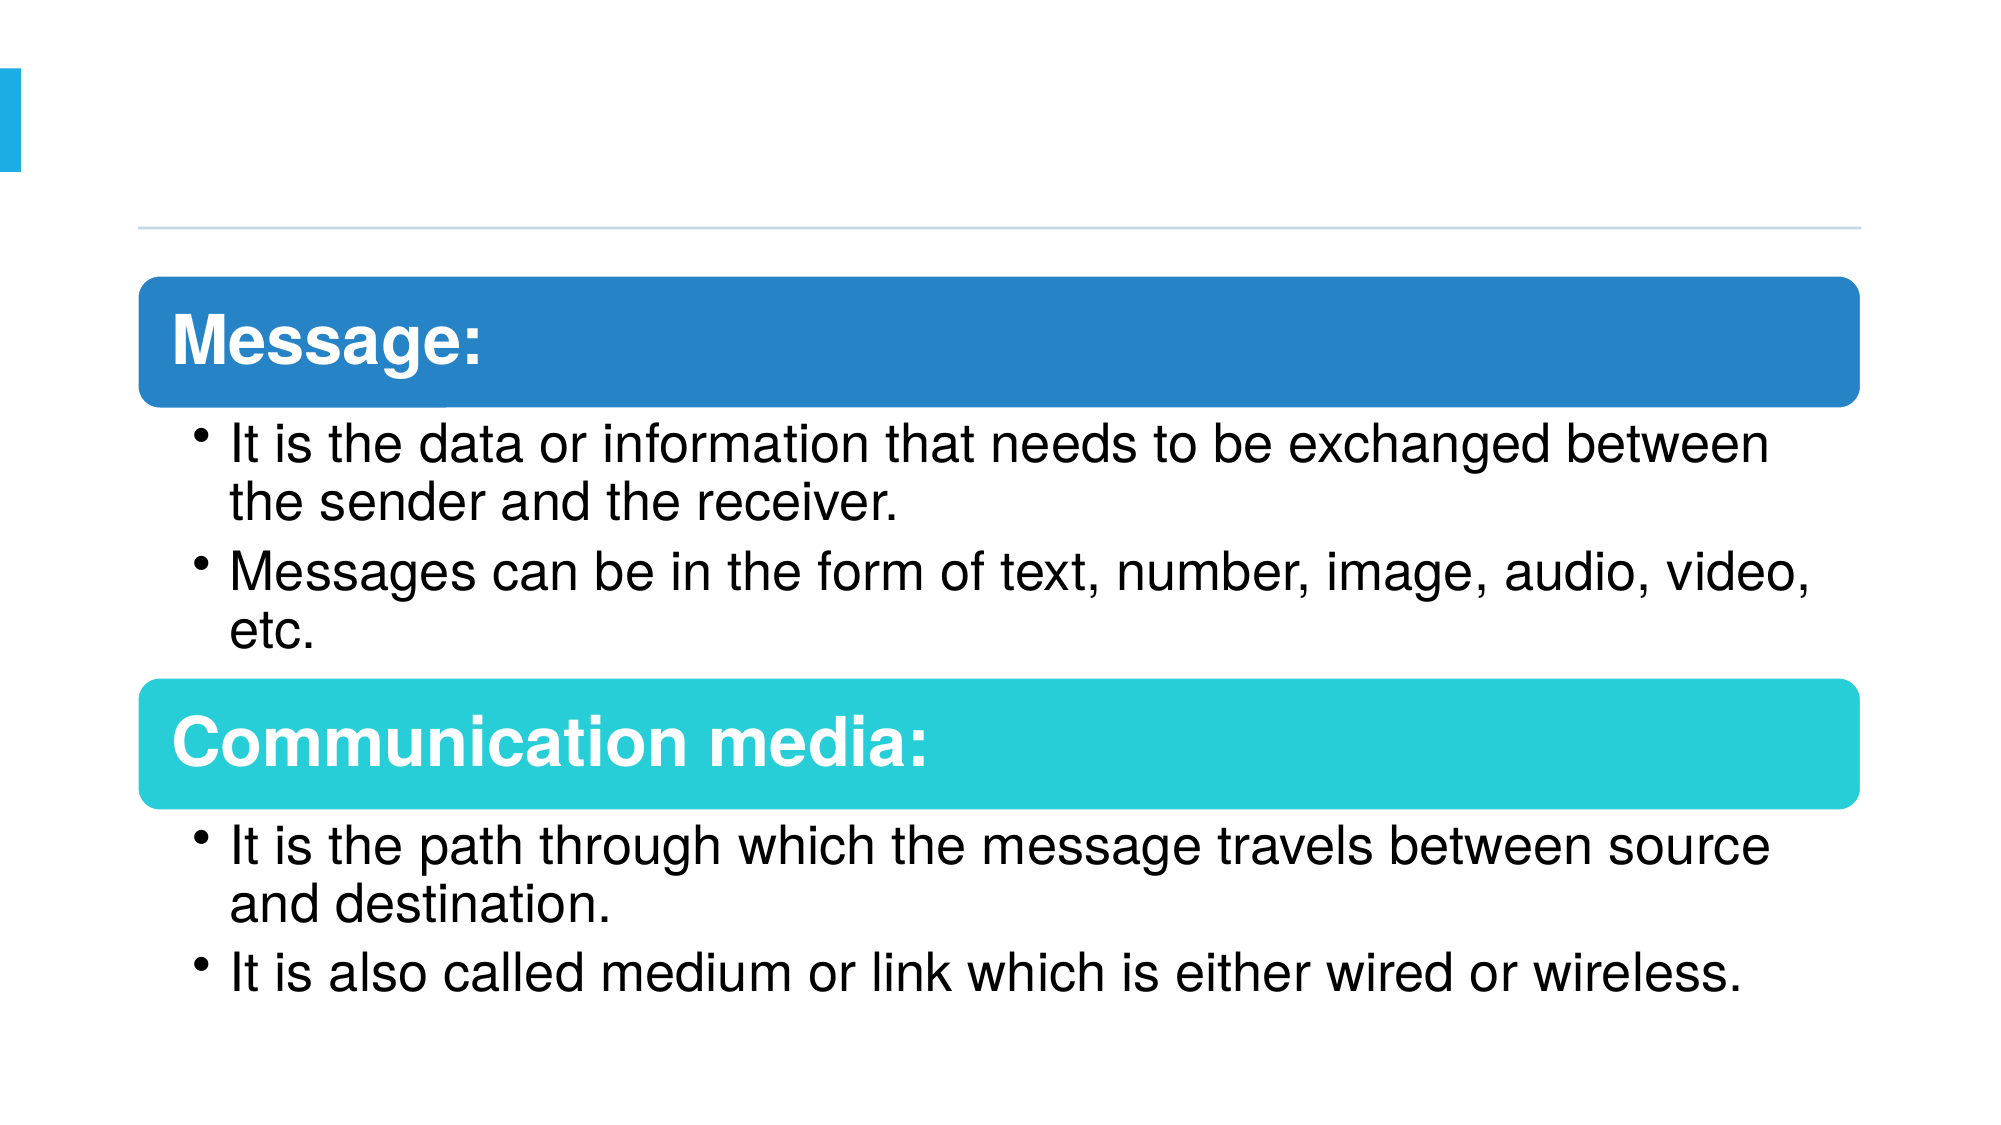

Message:
It is the data or information that needs to be exchanged between the sender and the receiver.
Messages can be in the form of text, number, image, audio, video, etc.
Communication media:
It is the path through which the message travels between source and destination.
It is also called medium or link which is either wired or wireless.